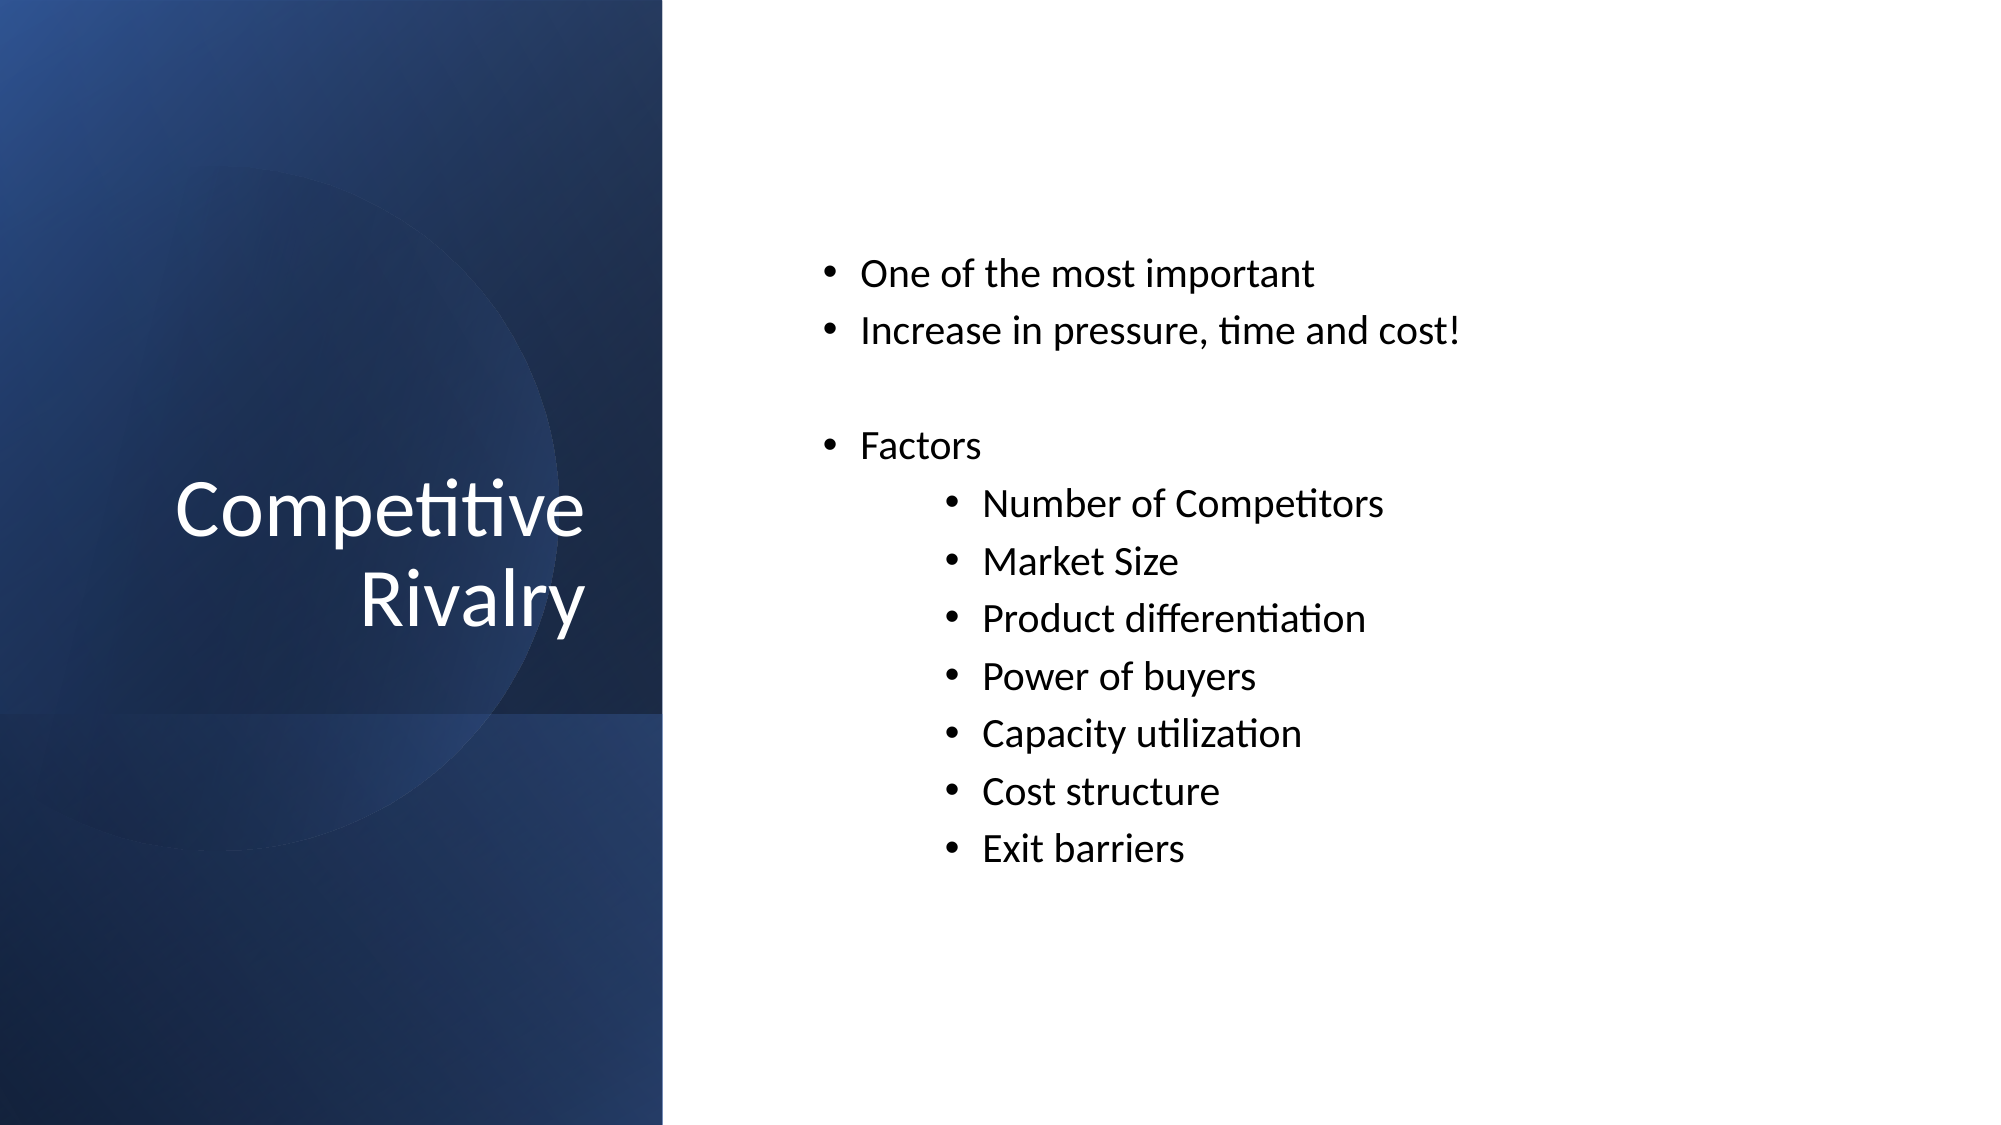

Competitive Rivalry
One of the most important
Increase in pressure, time and cost!

Factors
Number of Competitors
Market Size
Product differentiation
Power of buyers
Capacity utilization
Cost structure
Exit barriers